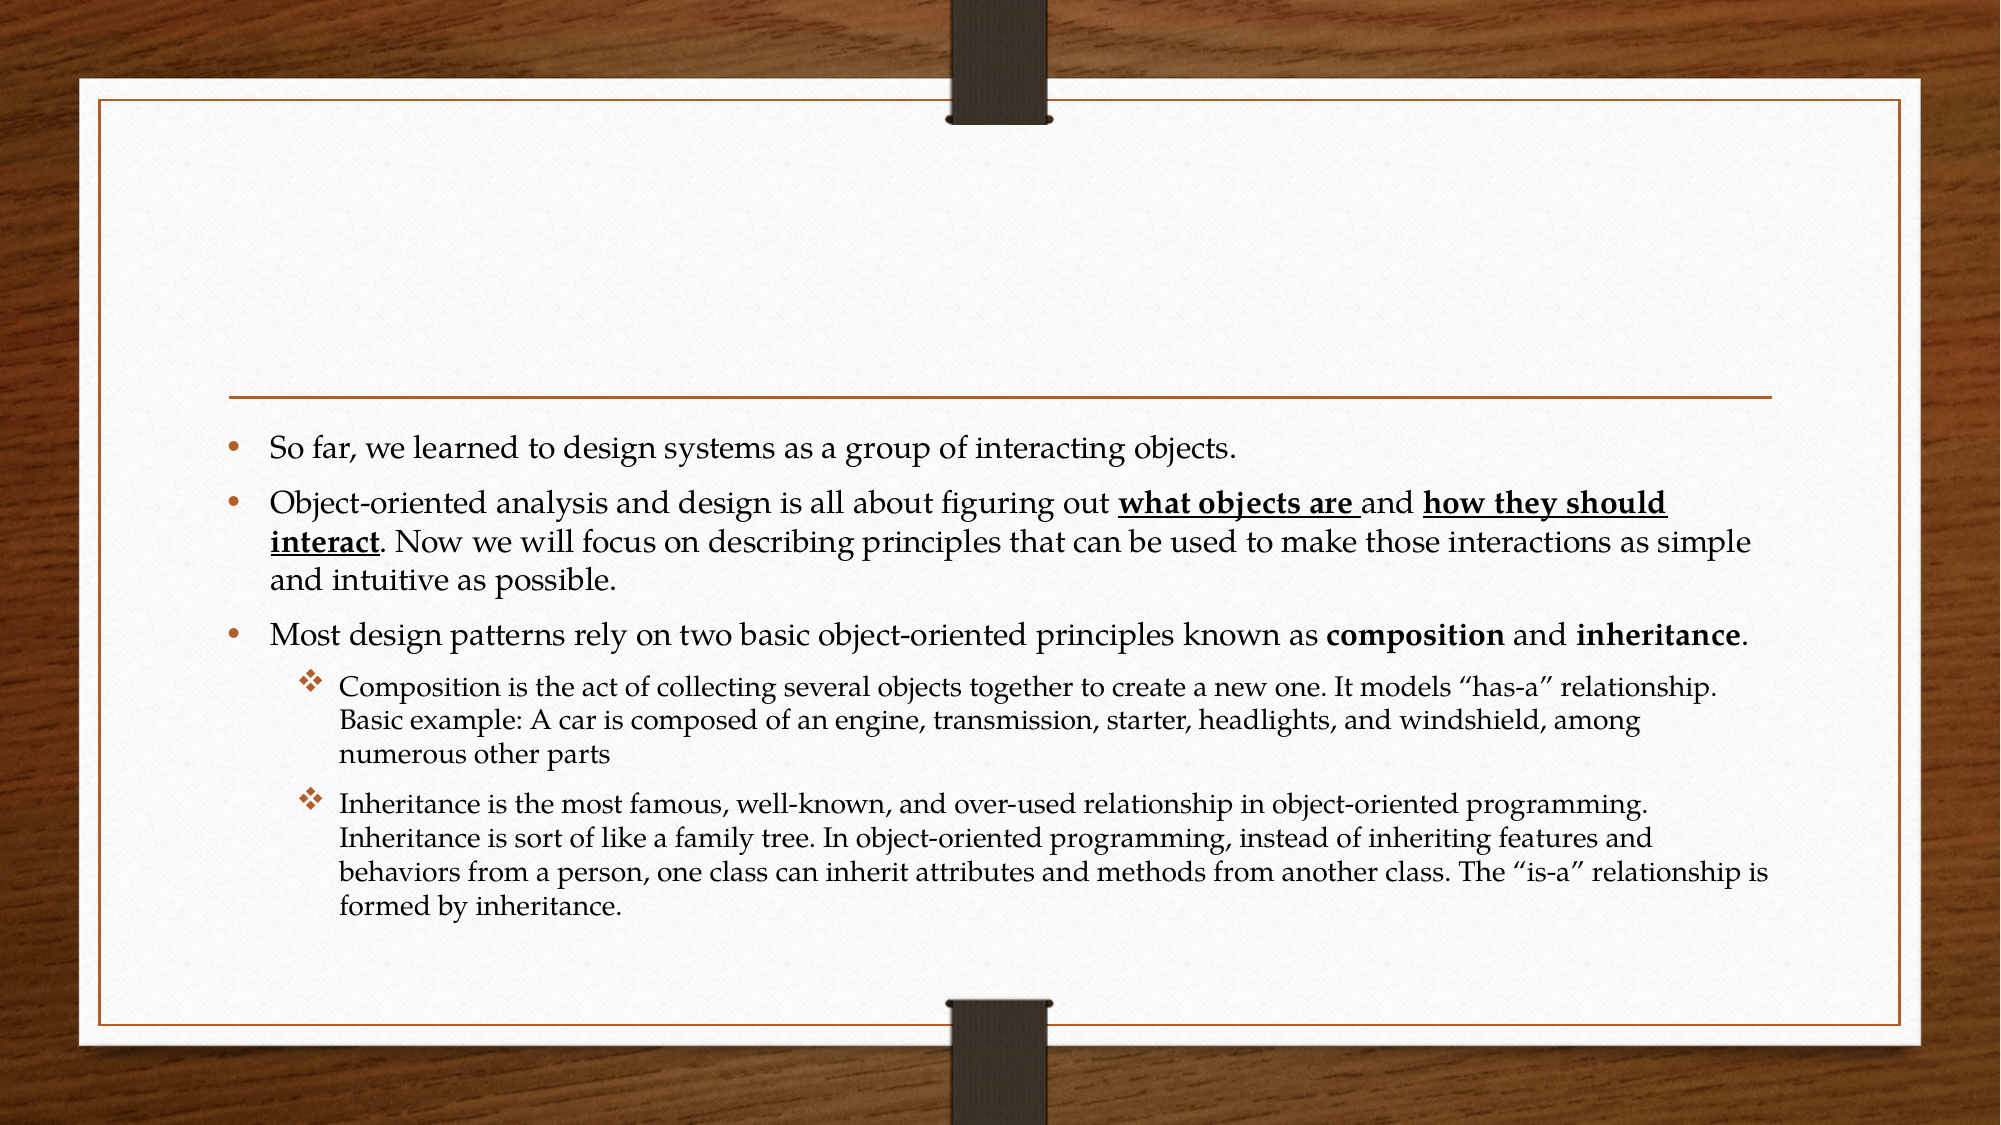

#
So far, we learned to design systems as a group of interacting objects.
Object-oriented analysis and design is all about figuring out what objects are and how they should interact. Now we will focus on describing principles that can be used to make those interactions as simple and intuitive as possible.
Most design patterns rely on two basic object-oriented principles known as composition and inheritance.
Composition is the act of collecting several objects together to create a new one. It models “has-a” relationship. Basic example: A car is composed of an engine, transmission, starter, headlights, and windshield, among numerous other parts
Inheritance is the most famous, well-known, and over-used relationship in object-oriented programming. Inheritance is sort of like a family tree. In object-oriented programming, instead of inheriting features and behaviors from a person, one class can inherit attributes and methods from another class. The “is-a” relationship is formed by inheritance.